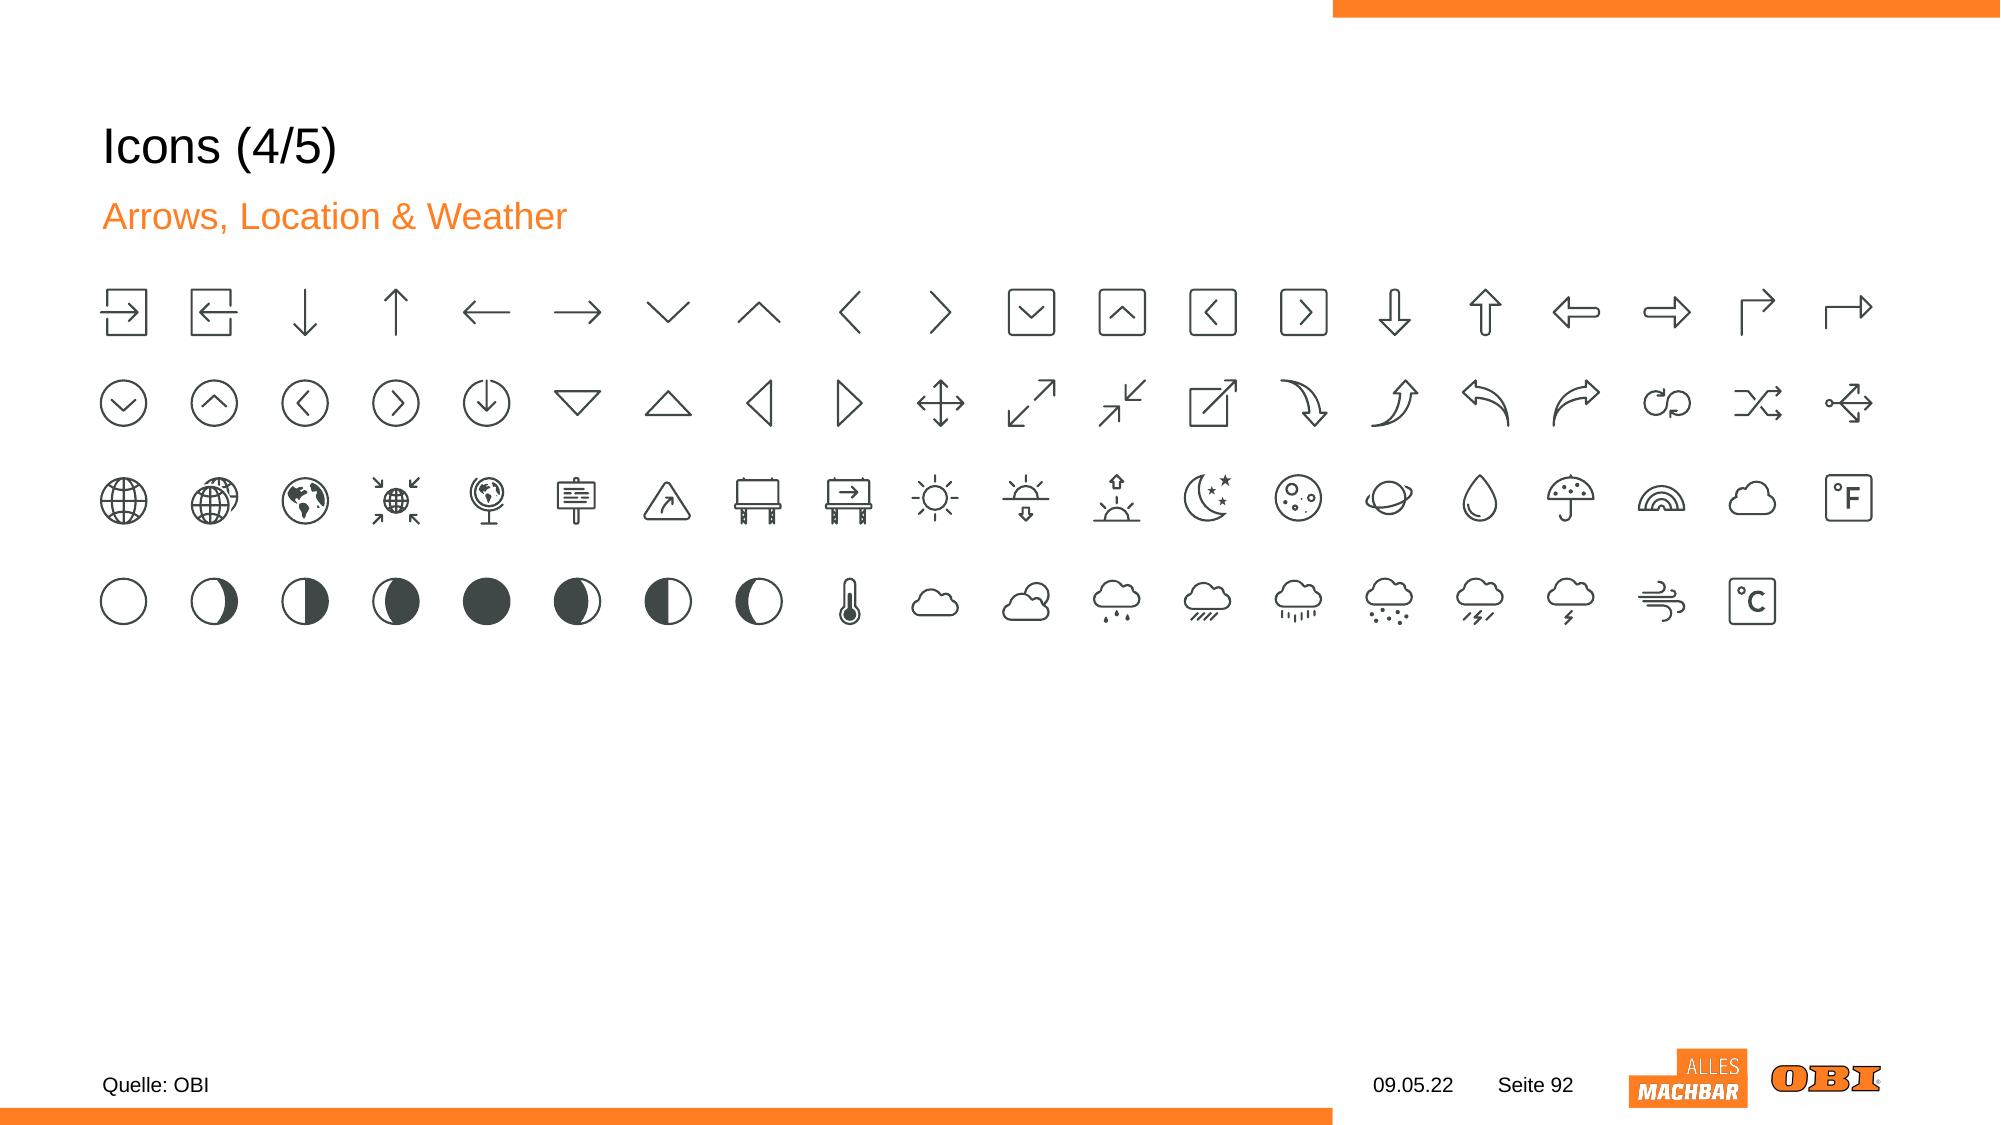

# Icons (4/5)
Arrows, Location & Weather

Quelle: OBI
09.05.22
Seite 92